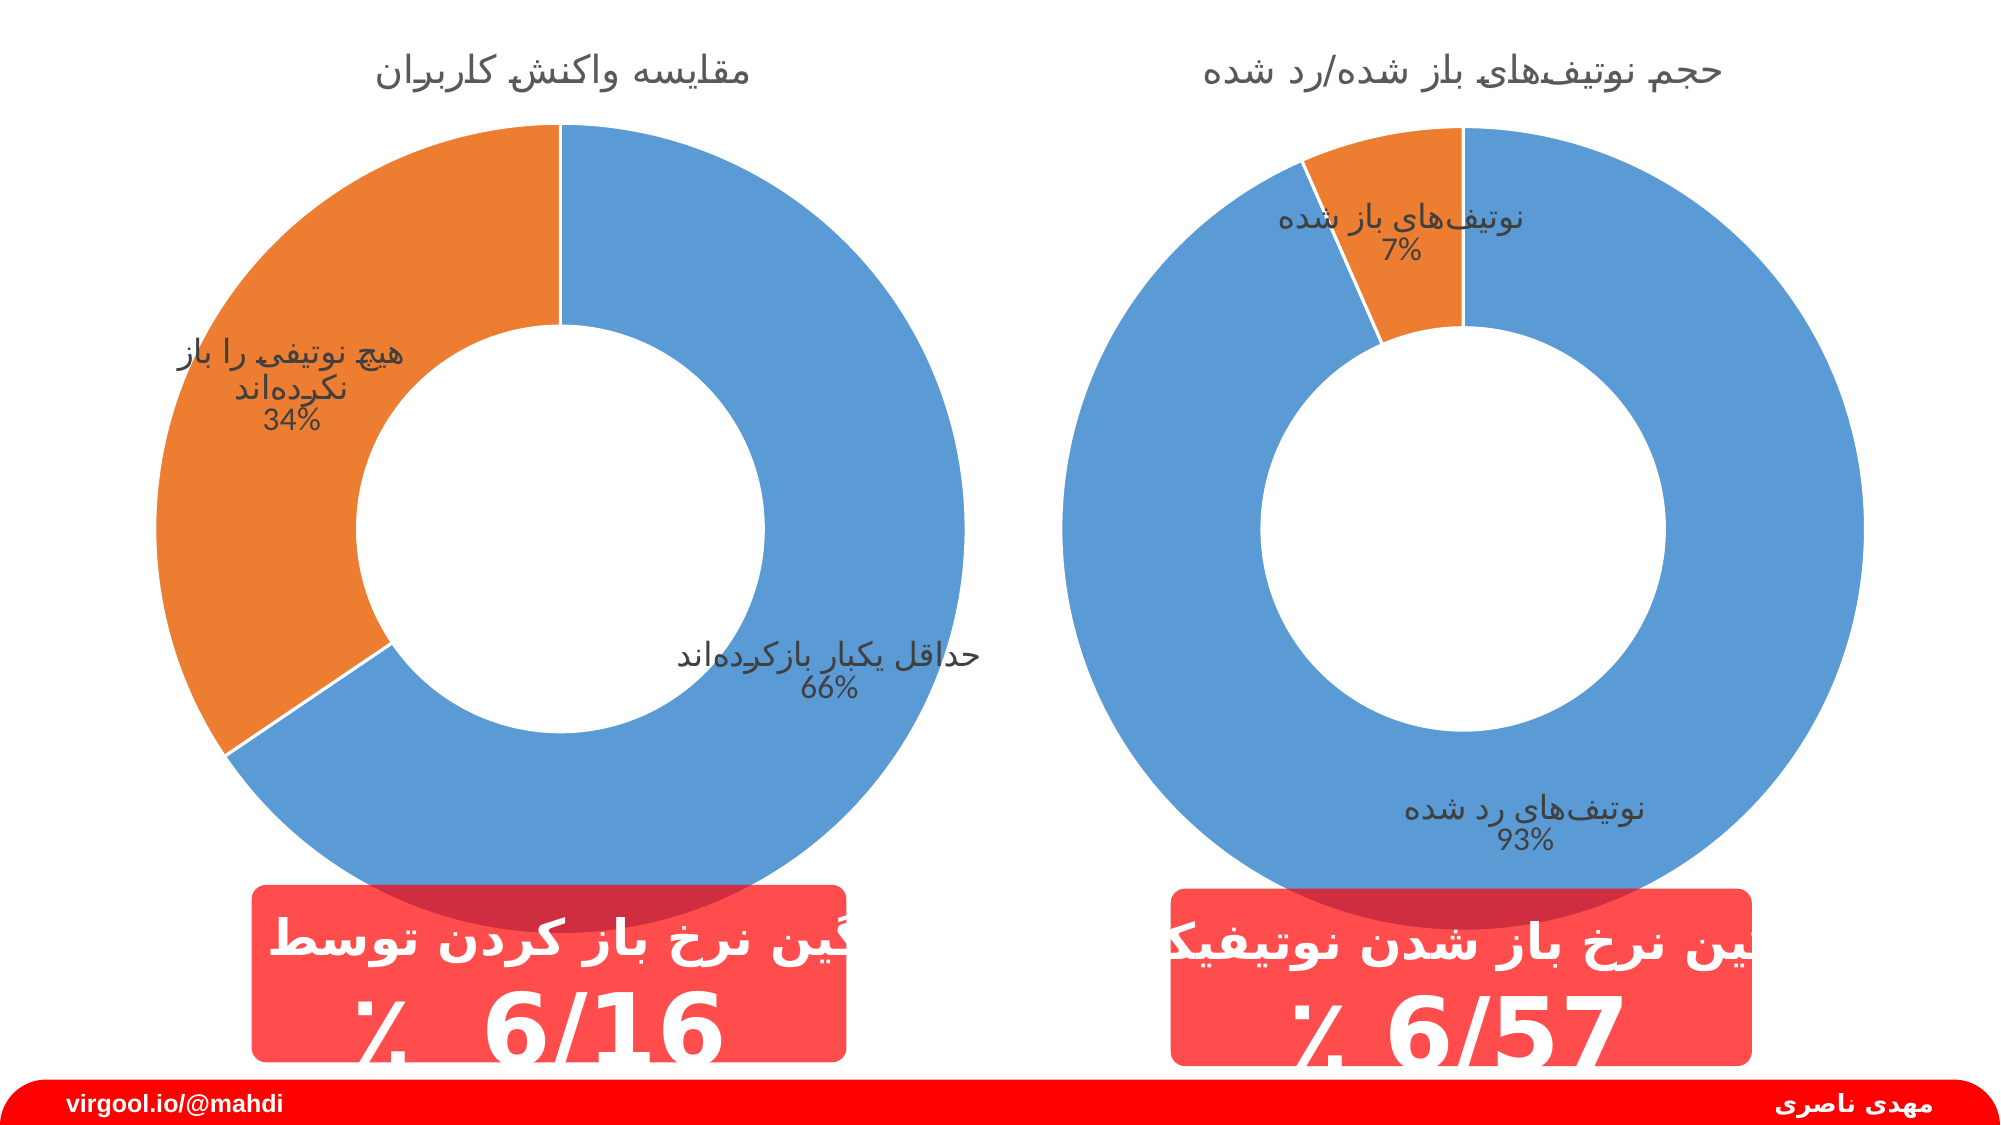

### Chart: مقایسه واکنش کاربران

| Category | Sales |
|---|---|
| حداقل یکبار بازکرده‌اند | 65.53 |
| هیچ نوتیفی را باز نکرده‌اند | 34.47 |

### Chart: حجم نوتیف‌های باز شده/رد شده

| Category | Sales |
|---|---|
| نوتیف‌های رد شده | 93.43 |
| نوتیف‌های باز شده | 6.57 |

میانگین نرخ باز کردن توسط کاربر
6/16  ٪
میانگین نرخ باز شدن نوتیفیکیشن
6/57 ٪

مهدی ناصری											virgool.io/@mahdi